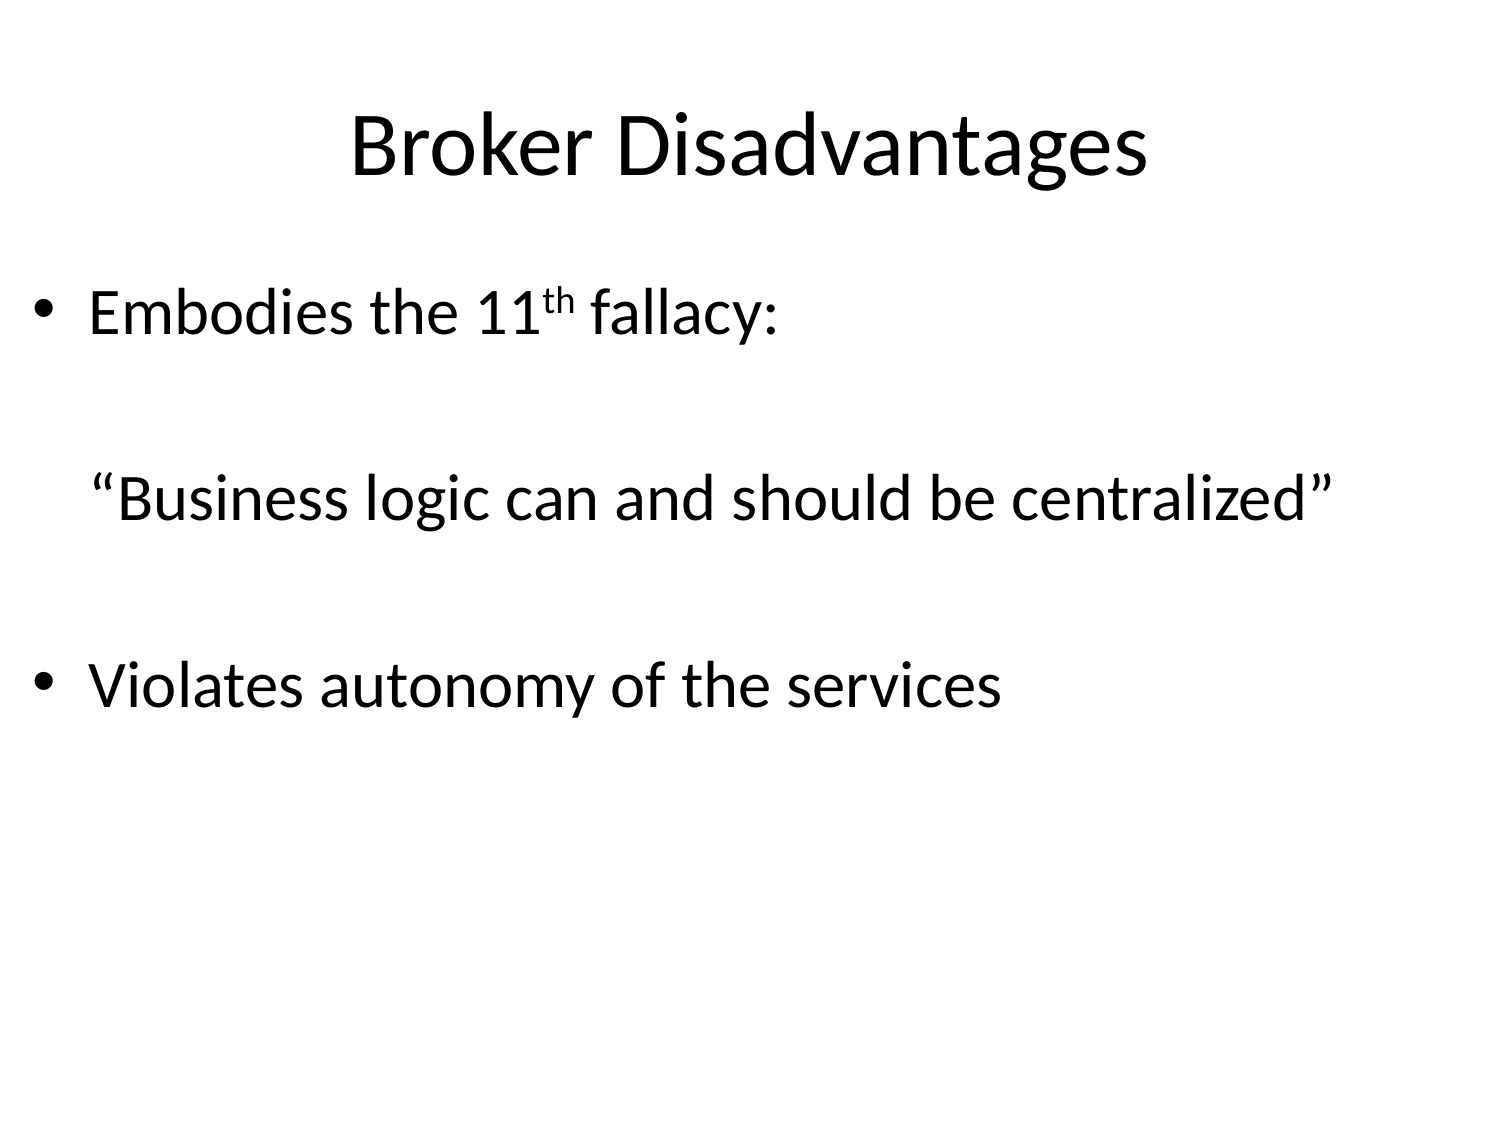

# Broker Disadvantages
Embodies the 11th fallacy:

	“Business logic can and should be centralized”

Violates autonomy of the services